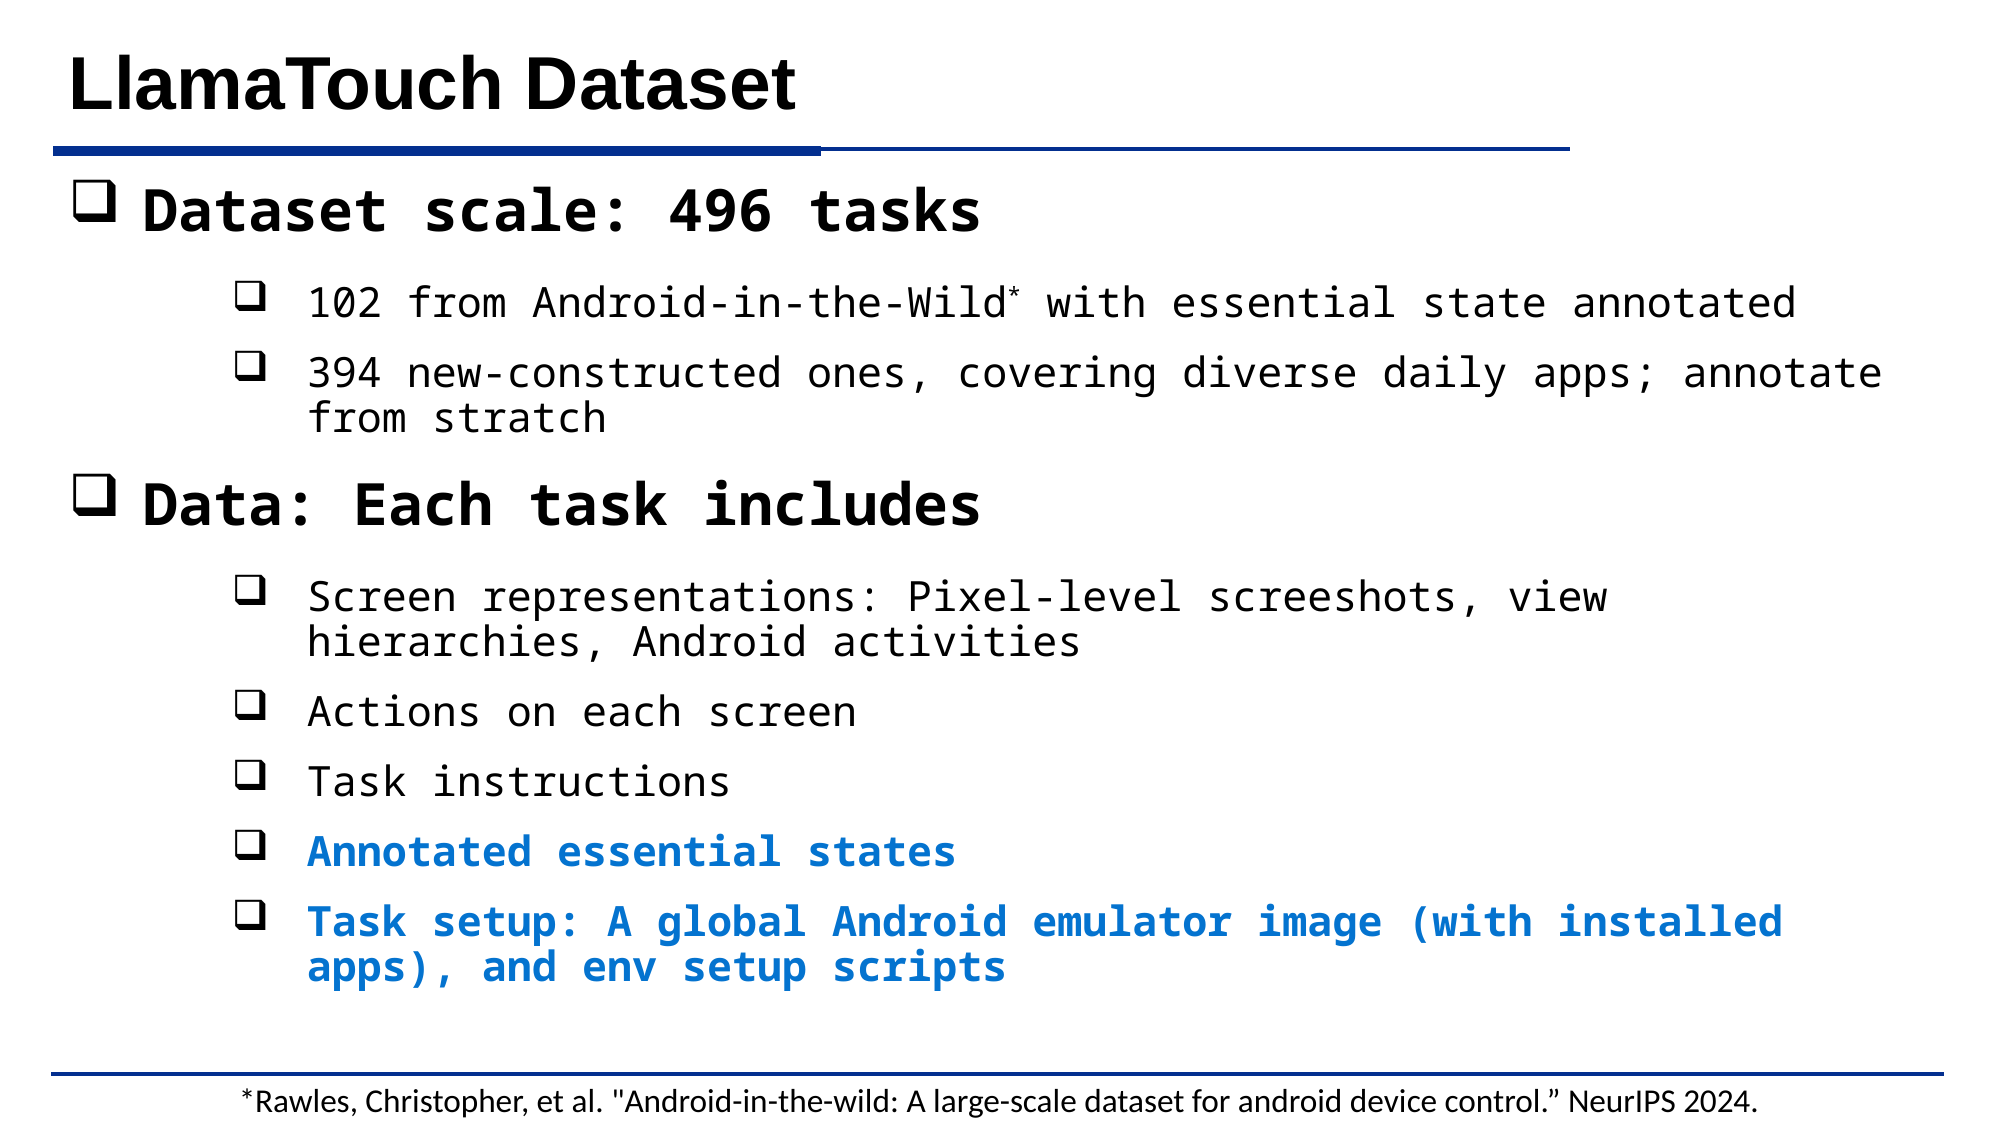

# LlamaTouch Dataset
Dataset scale: 496 tasks
102 from Android-in-the-Wild* with essential state annotated
394 new-constructed ones, covering diverse daily apps; annotate from stratch
Data: Each task includes
Screen representations: Pixel-level screeshots, view hierarchies, Android activities
Actions on each screen
Task instructions
Annotated essential states
Task setup: A global Android emulator image (with installed apps), and env setup scripts
*Rawles, Christopher, et al. "Android-in-the-wild: A large-scale dataset for android device control.” NeurIPS 2024.